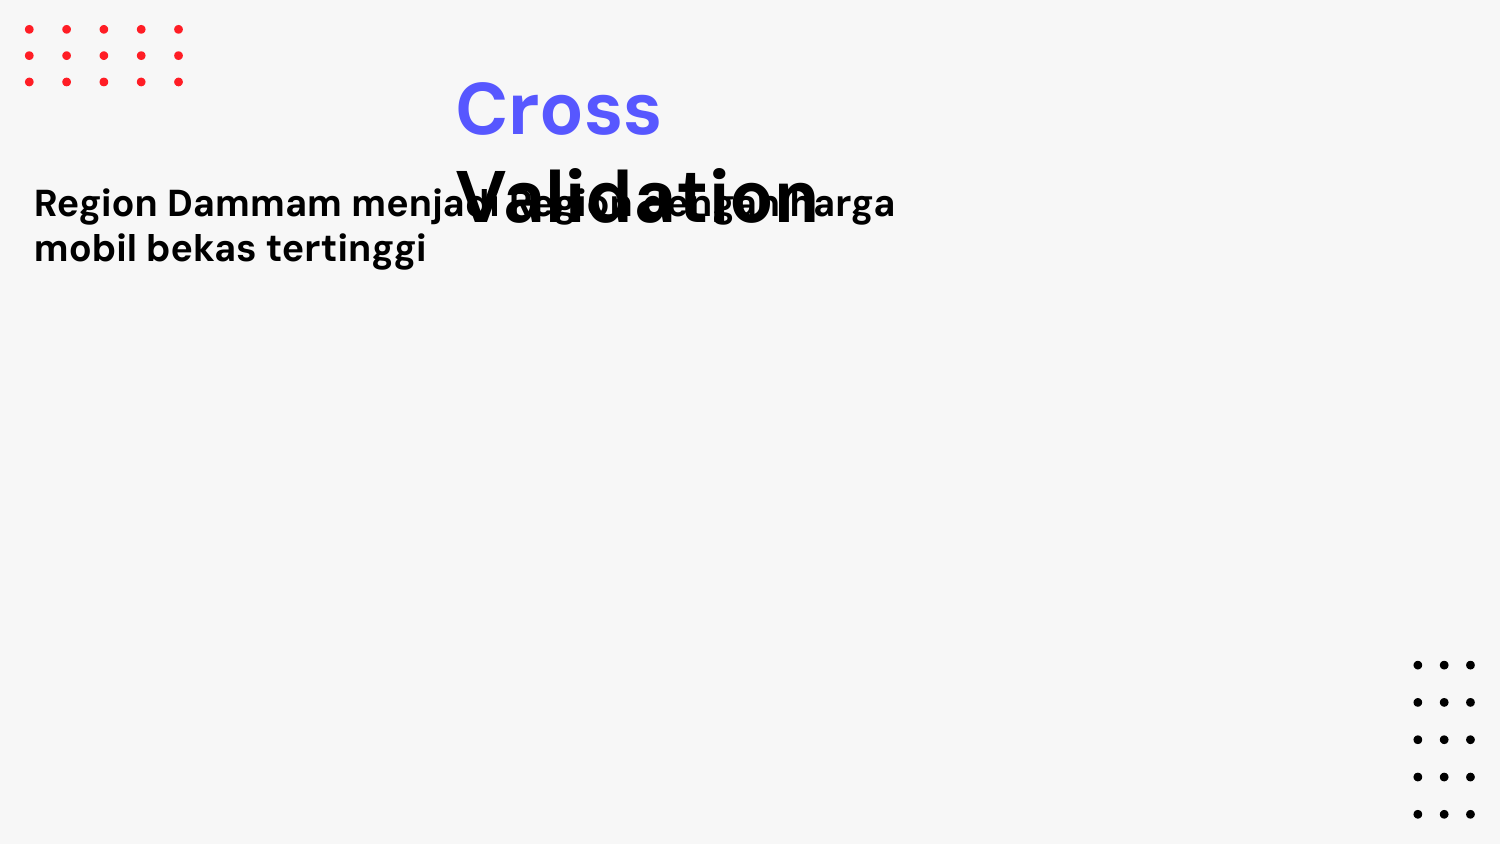

# Cross Validation
Region Dammam menjadi Region dengan harga mobil bekas tertinggi